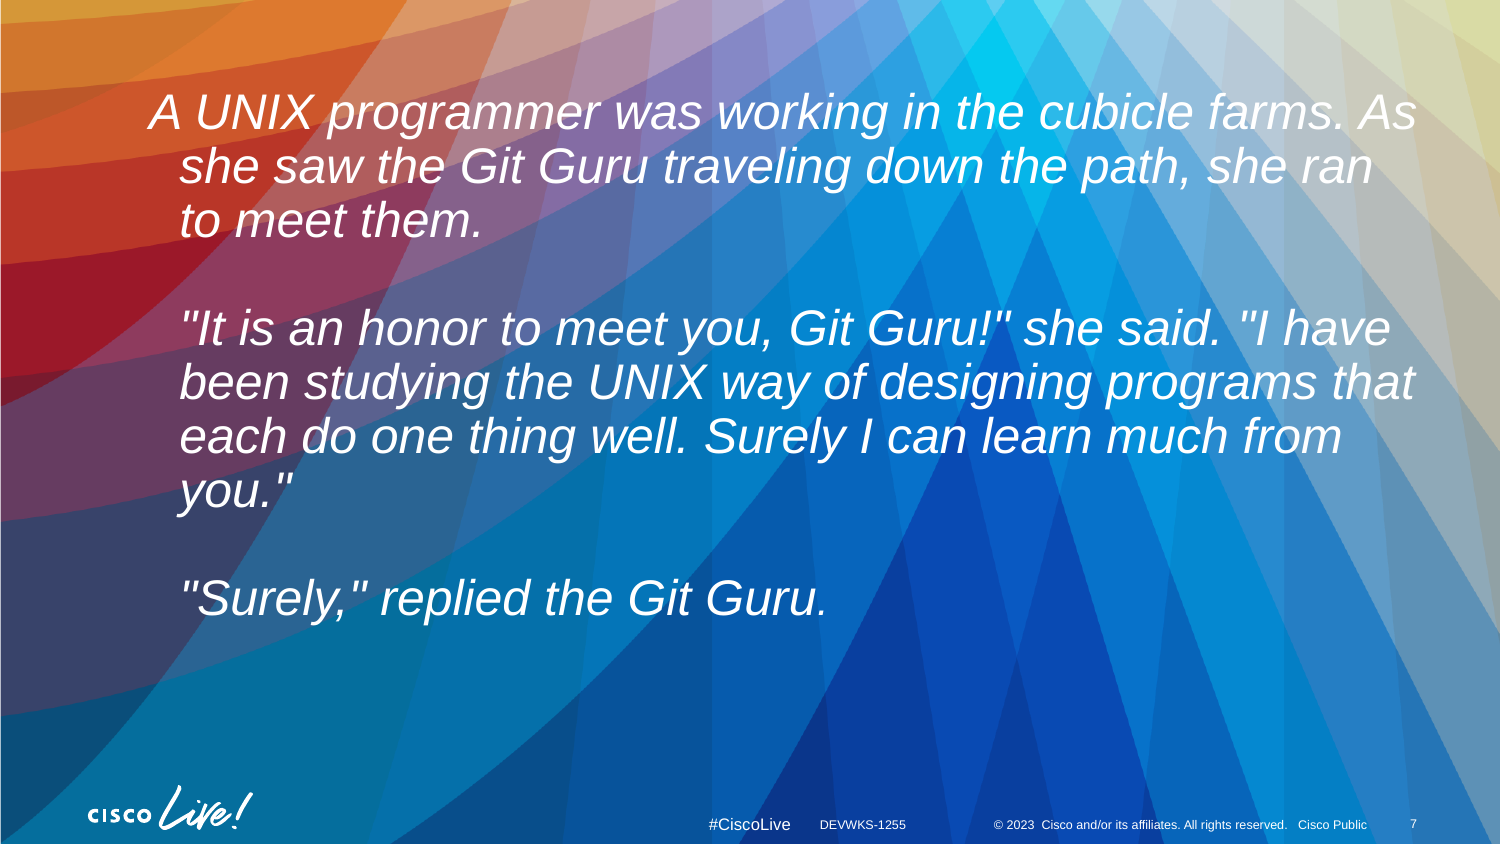

# A UNIX programmer was working in the cubicle farms. As she saw the Git Guru traveling down the path, she ran to meet them. "It is an honor to meet you, Git Guru!" she said. "I have been studying the UNIX way of designing programs that each do one thing well. Surely I can learn much from you." "Surely," replied the Git Guru.
7
DEVWKS-1255